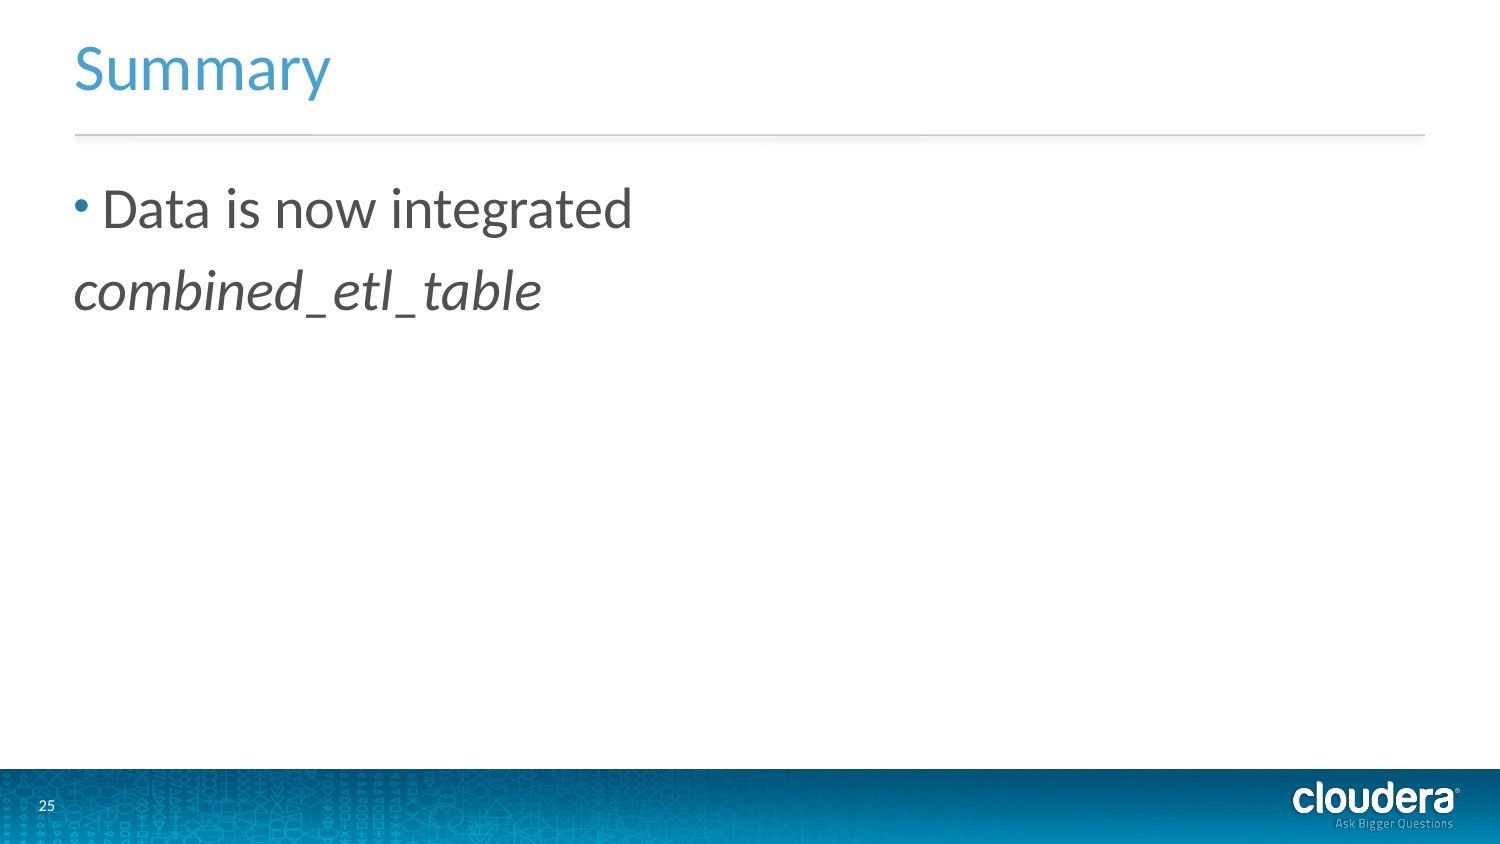

# Summary
Data is now integrated
combined_etl_table